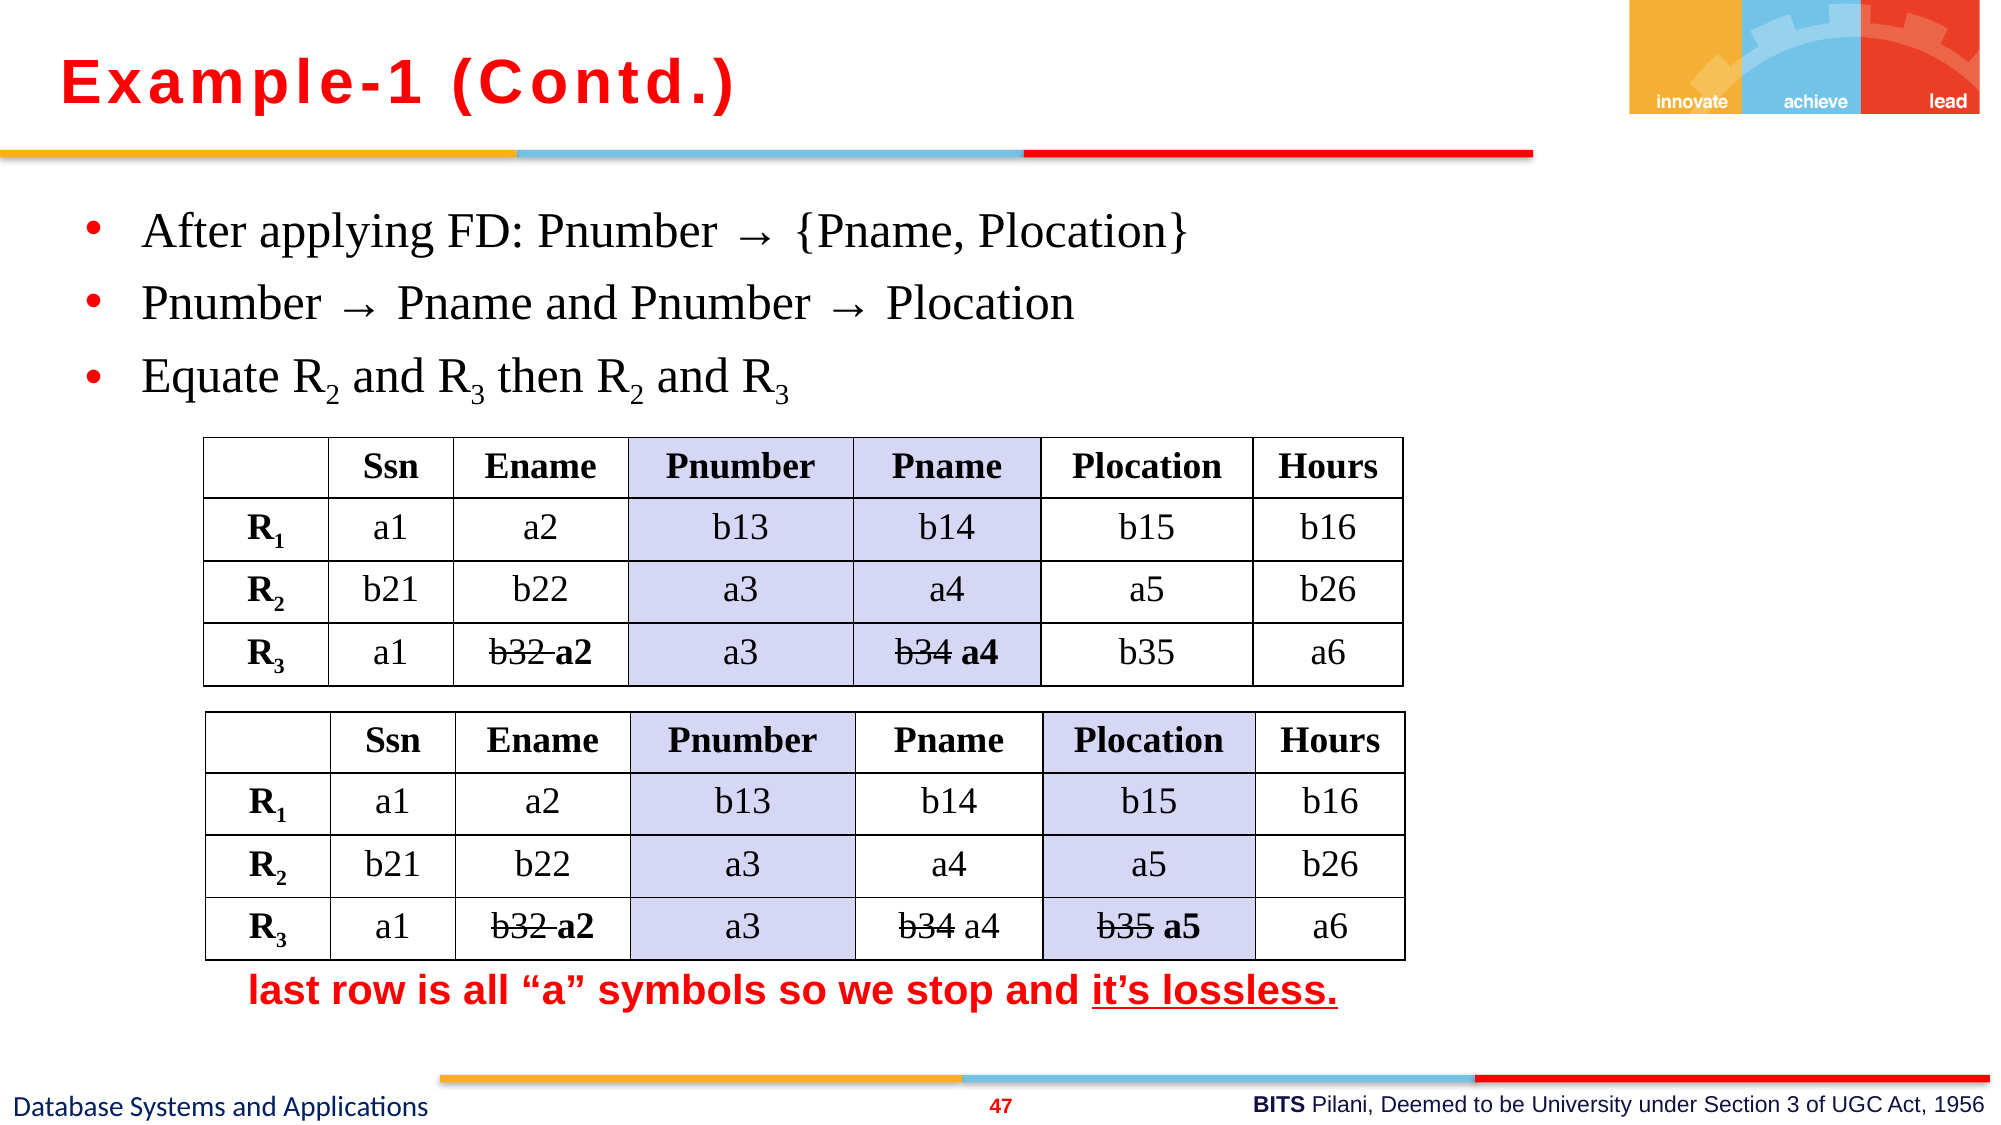

Example-1 (Contd.)

After applying FD: Pnumber → {Pname, Plocation}
Pnumber → Pname and Pnumber → Plocation
Equate R2 and R3 then R2 and R3

|  | Ssn | Ename | Pnumber | Pname | Plocation | Hours |
| --- | --- | --- | --- | --- | --- | --- |
| R1 | a1 | a2 | b13 | b14 | b15 | b16 |
| R2 | b21 | b22 | a3 | a4 | a5 | b26 |
| R3 | a1 | b32 a2 | a3 | b34 a4 | b35 | a6 |
|  | Ssn | Ename | Pnumber | Pname | Plocation | Hours |
| --- | --- | --- | --- | --- | --- | --- |
| R1 | a1 | a2 | b13 | b14 | b15 | b16 |
| R2 | b21 | b22 | a3 | a4 | a5 | b26 |
| R3 | a1 | b32 a2 | a3 | b34 a4 | b35 a5 | a6 |
last row is all “a” symbols so we stop and it’s lossless.